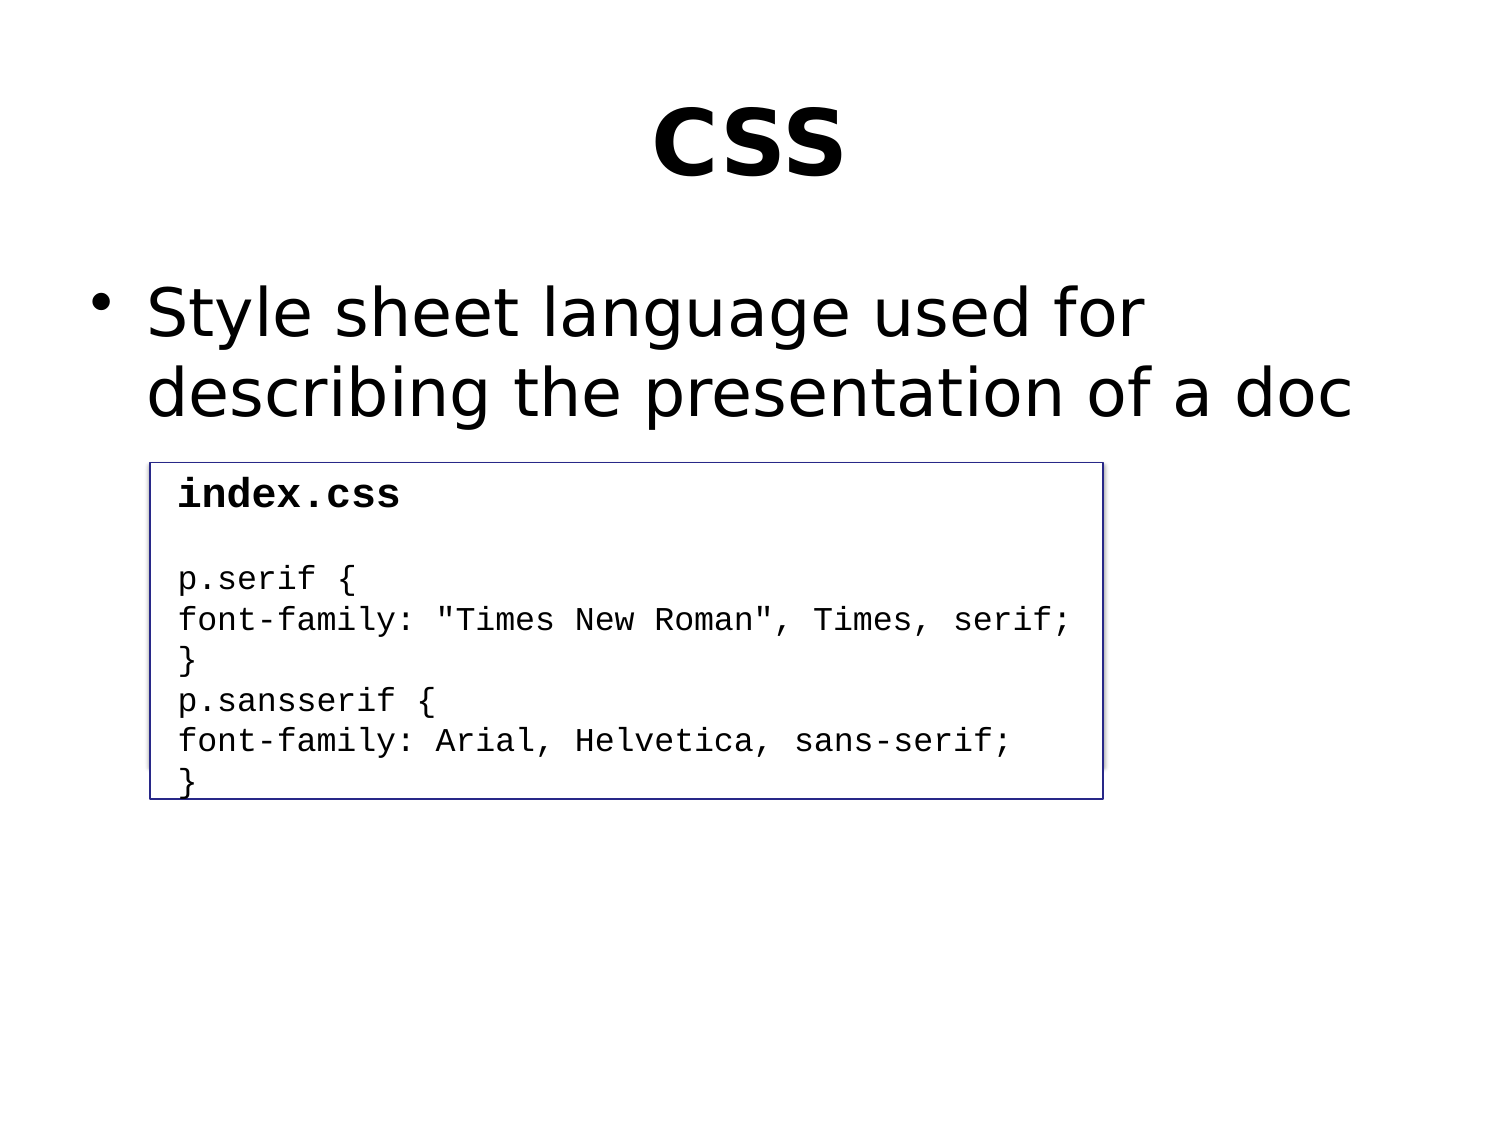

# CSS
Style sheet language used for describing the presentation of a doc

index.css
p.serif {
font-family: "Times New Roman", Times, serif;
}
p.sansserif {
font-family: Arial, Helvetica, sans-serif;
}